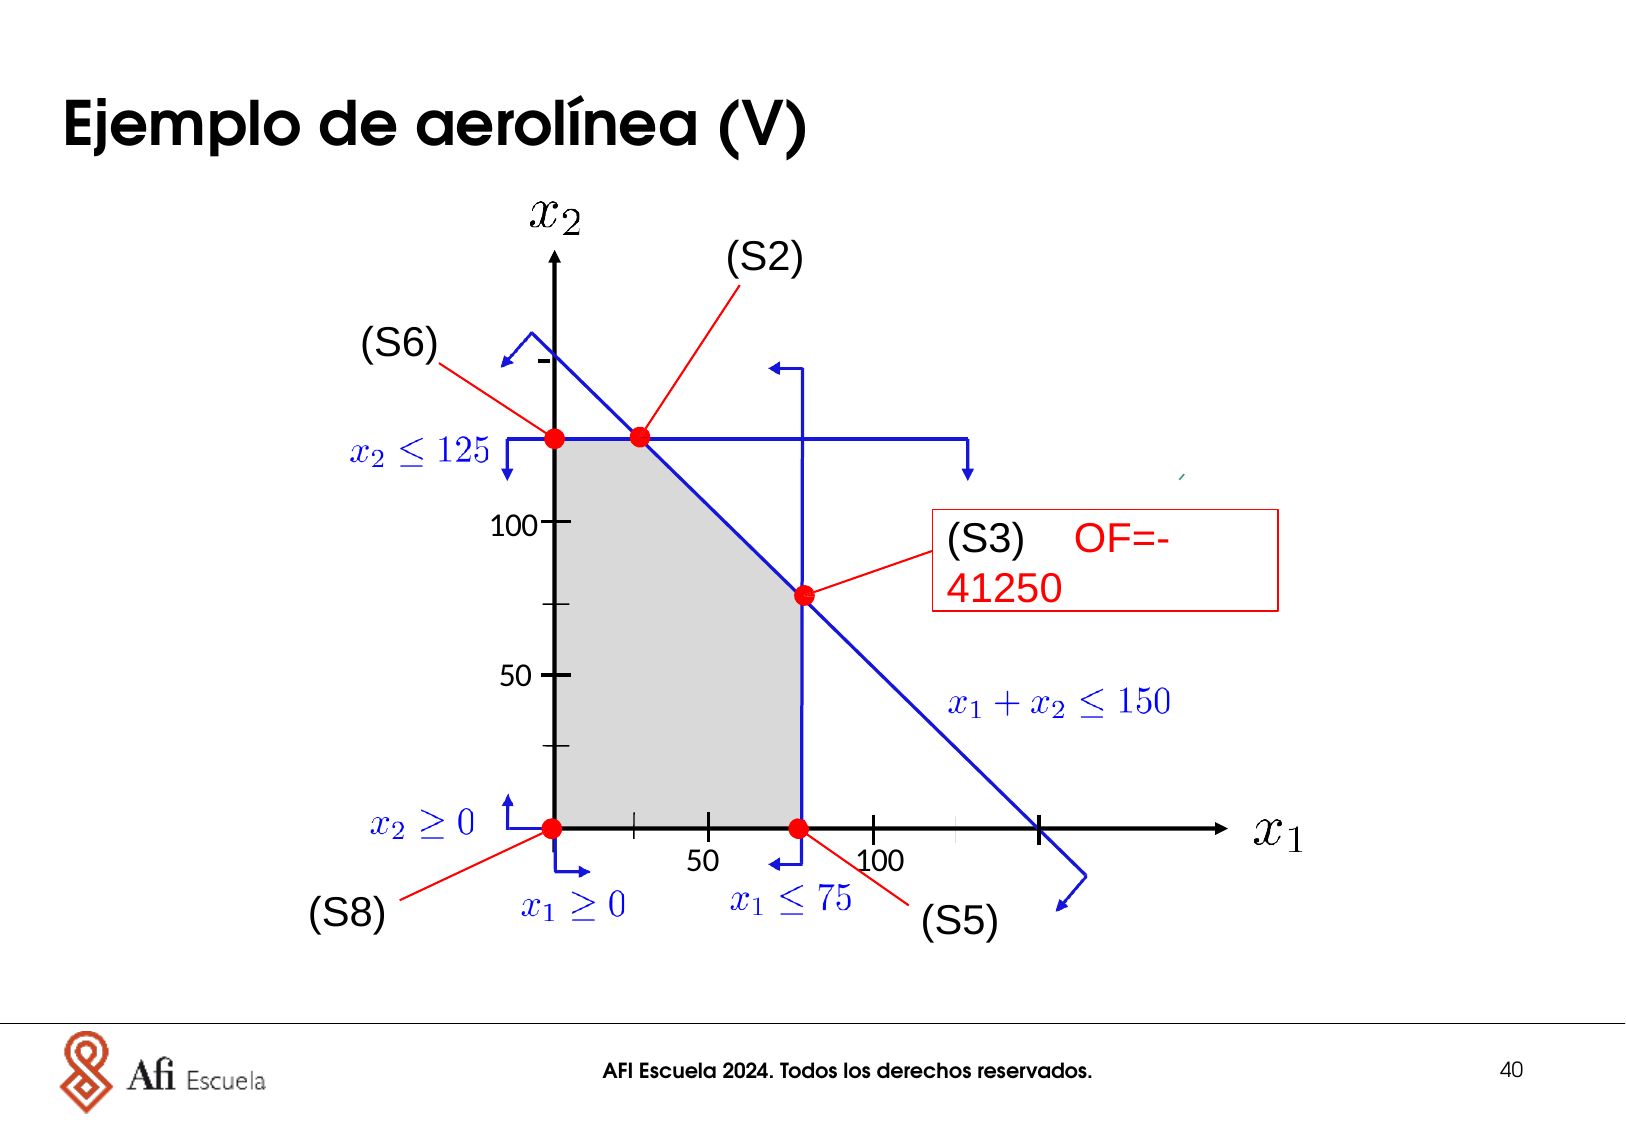

Ejemplo de aerolínea (V)

(S2)

(S6)

100
(S3)	OF=-41250

50

50
100
(S8)
(S5)
AFI Escuela 2024. Todos los derechos reservados.
40